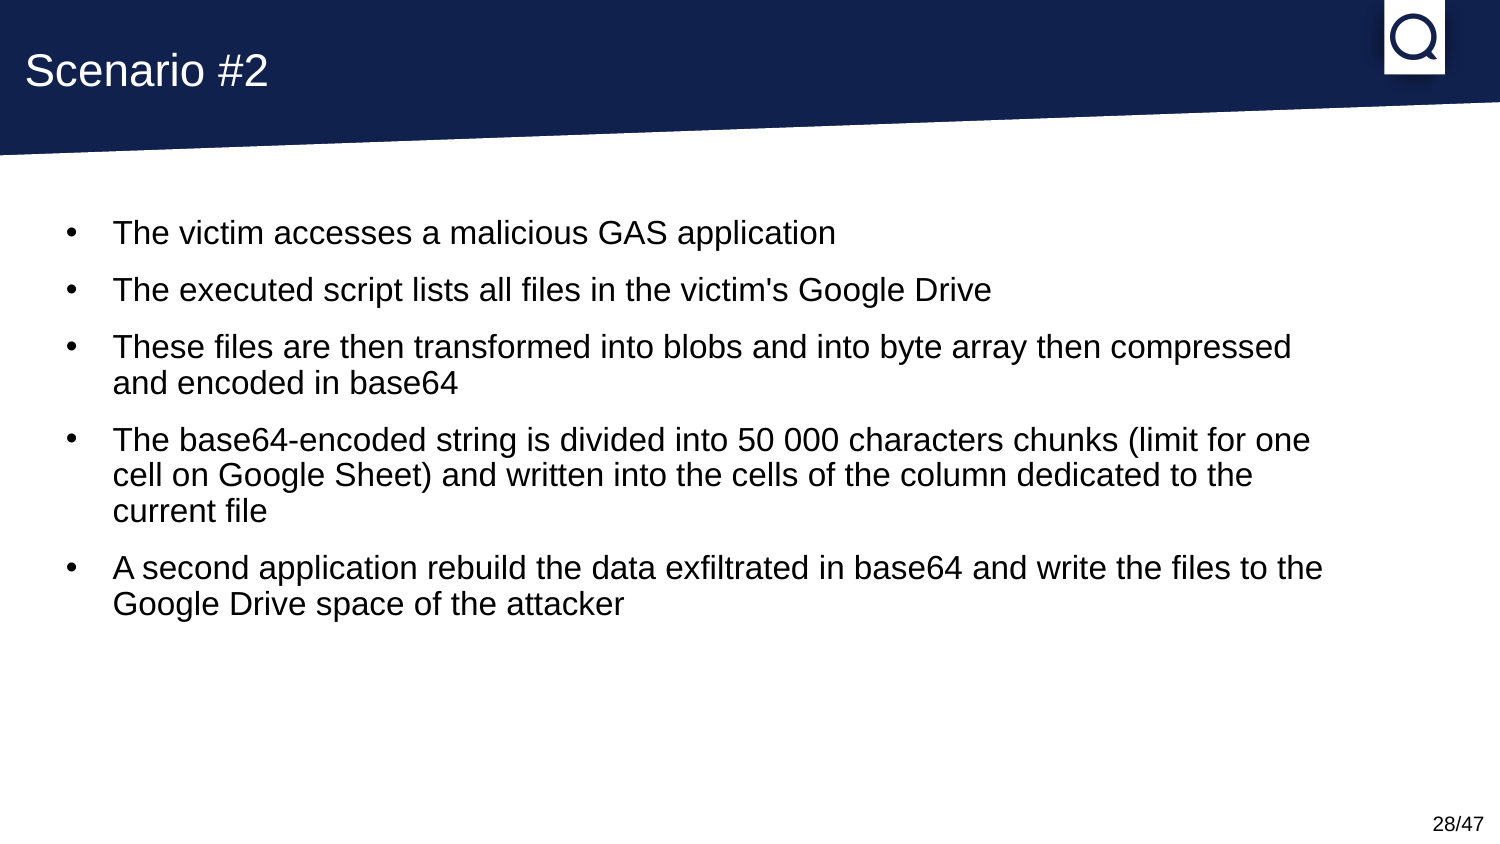

Scenario #2
The victim accesses a malicious GAS application
The executed script lists all files in the victim's Google Drive
These files are then transformed into blobs and into byte array then compressed and encoded in base64
The base64-encoded string is divided into 50 000 characters chunks (limit for one cell on Google Sheet) and written into the cells of the column dedicated to the current file
A second application rebuild the data exfiltrated in base64 and write the files to the Google Drive space of the attacker
28/47